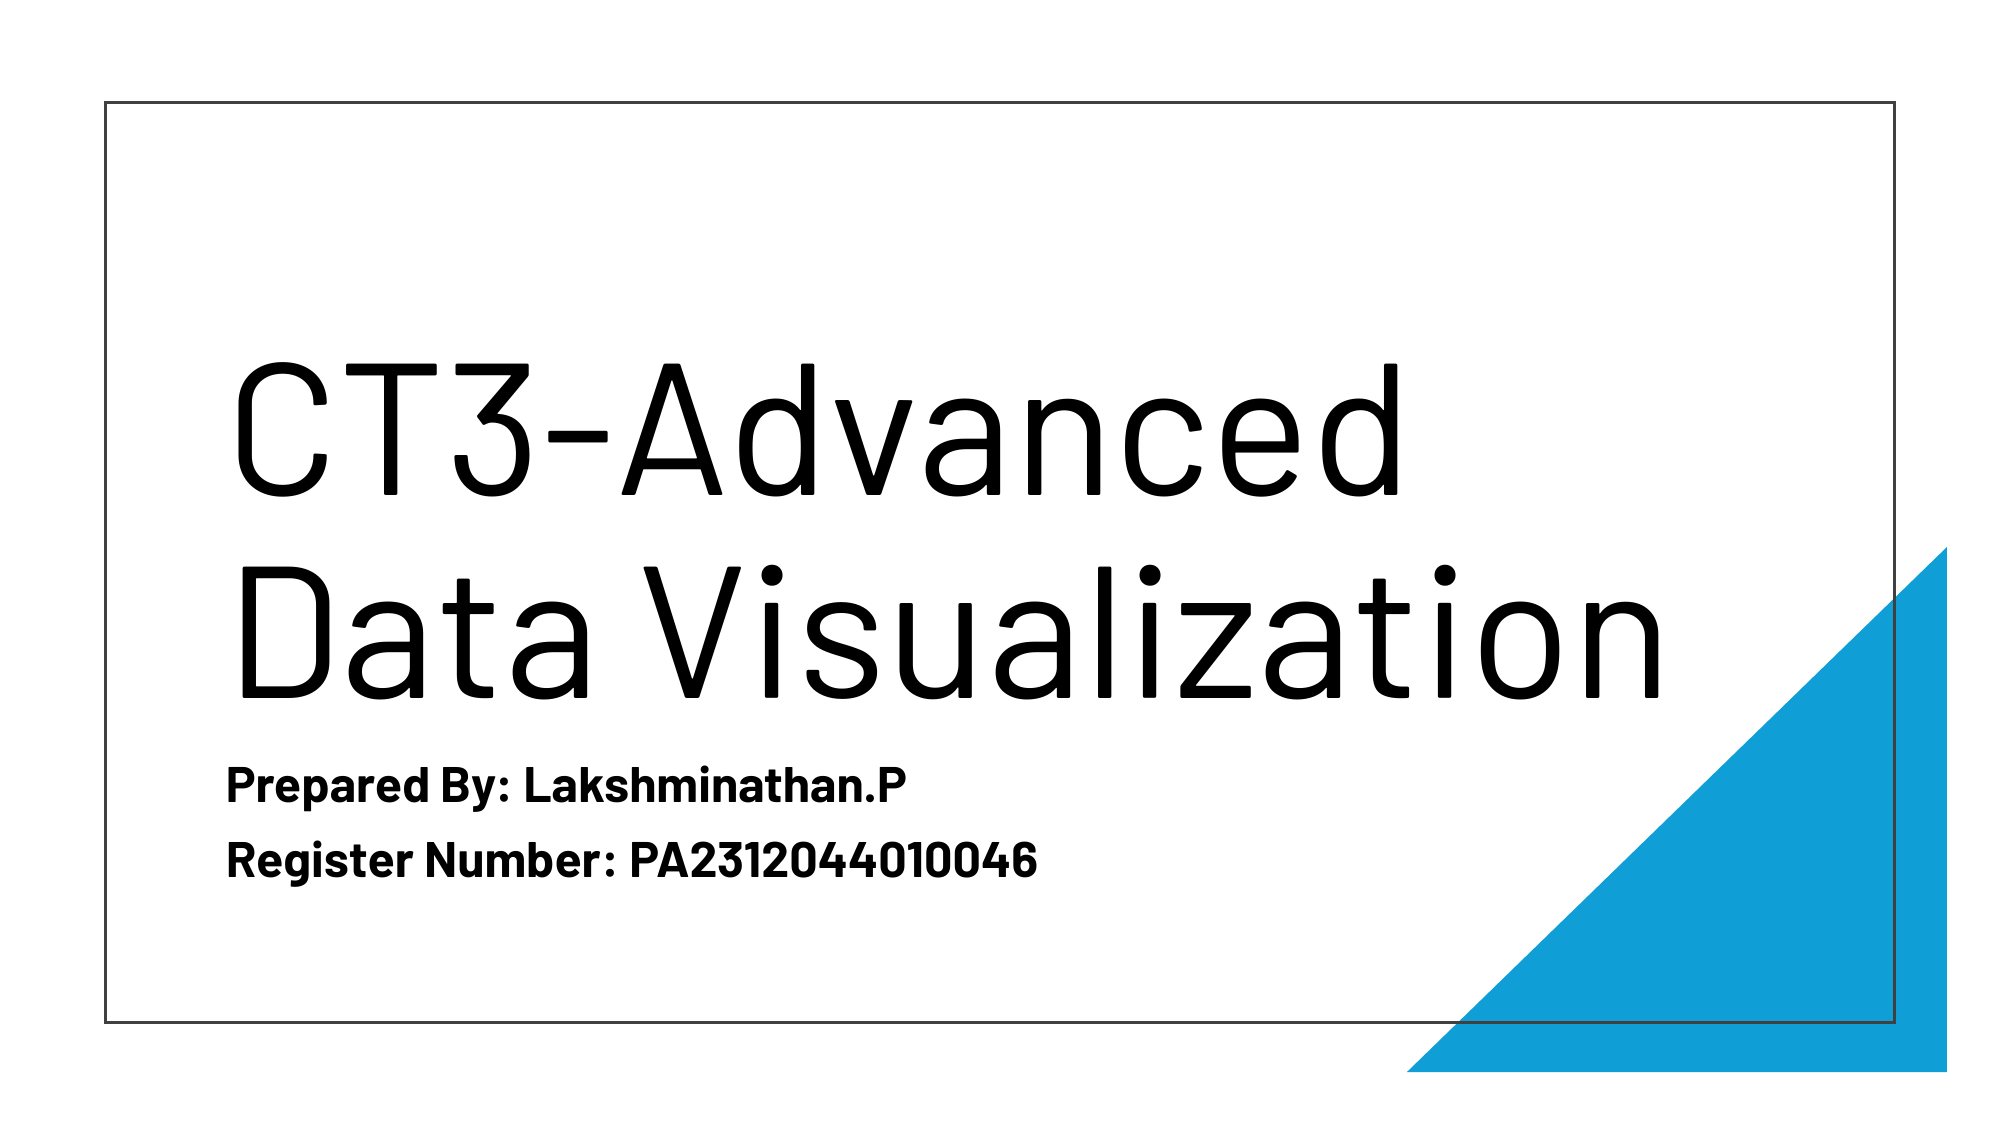

# CT3-Advanced Data Visualization

Prepared By: Lakshminathan.P
Register Number: PA2312044010046